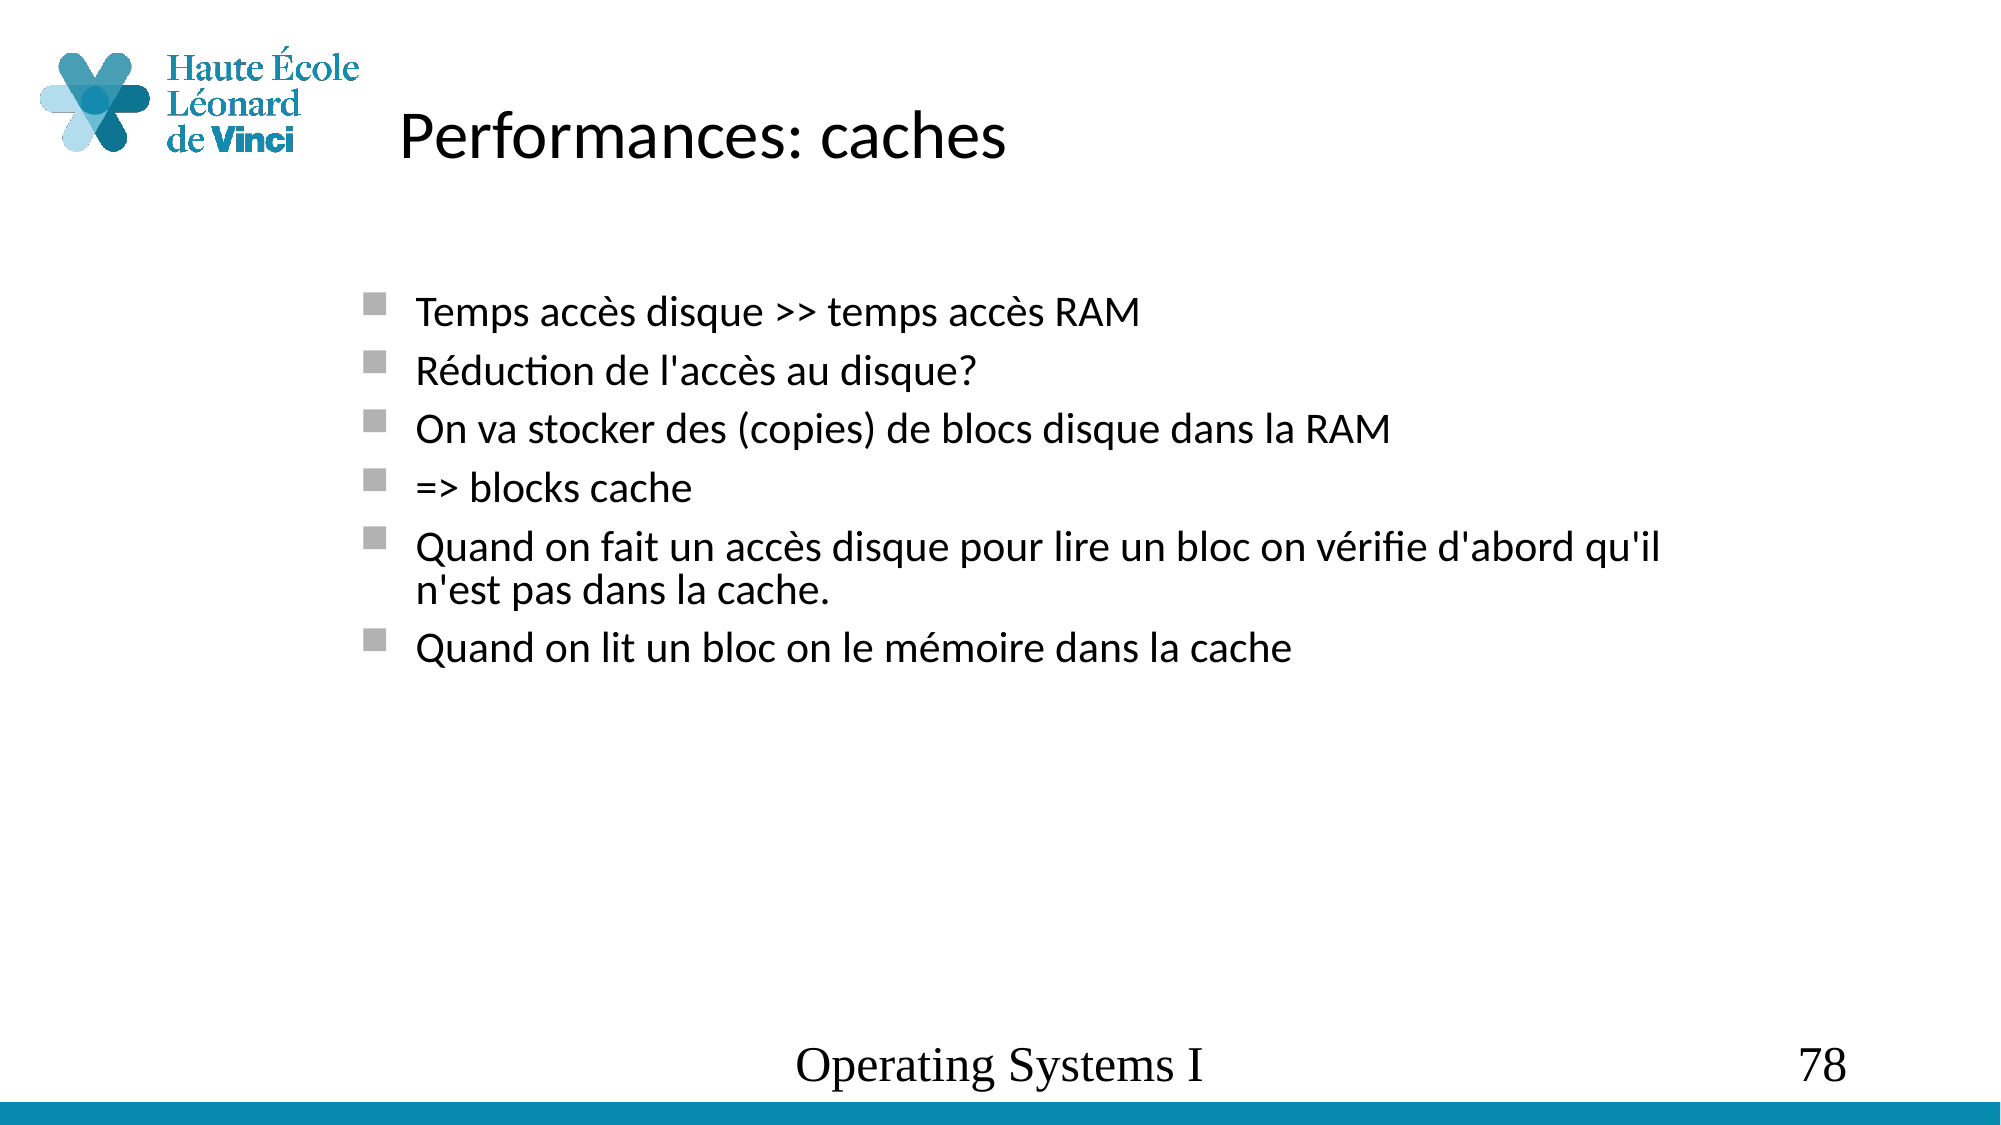

# Performances: caches
Temps accès disque >> temps accès RAM
Réduction de l'accès au disque?
On va stocker des (copies) de blocs disque dans la RAM
=> blocks cache
Quand on fait un accès disque pour lire un bloc on vérifie d'abord qu'il n'est pas dans la cache.
Quand on lit un bloc on le mémoire dans la cache
Operating Systems I
78